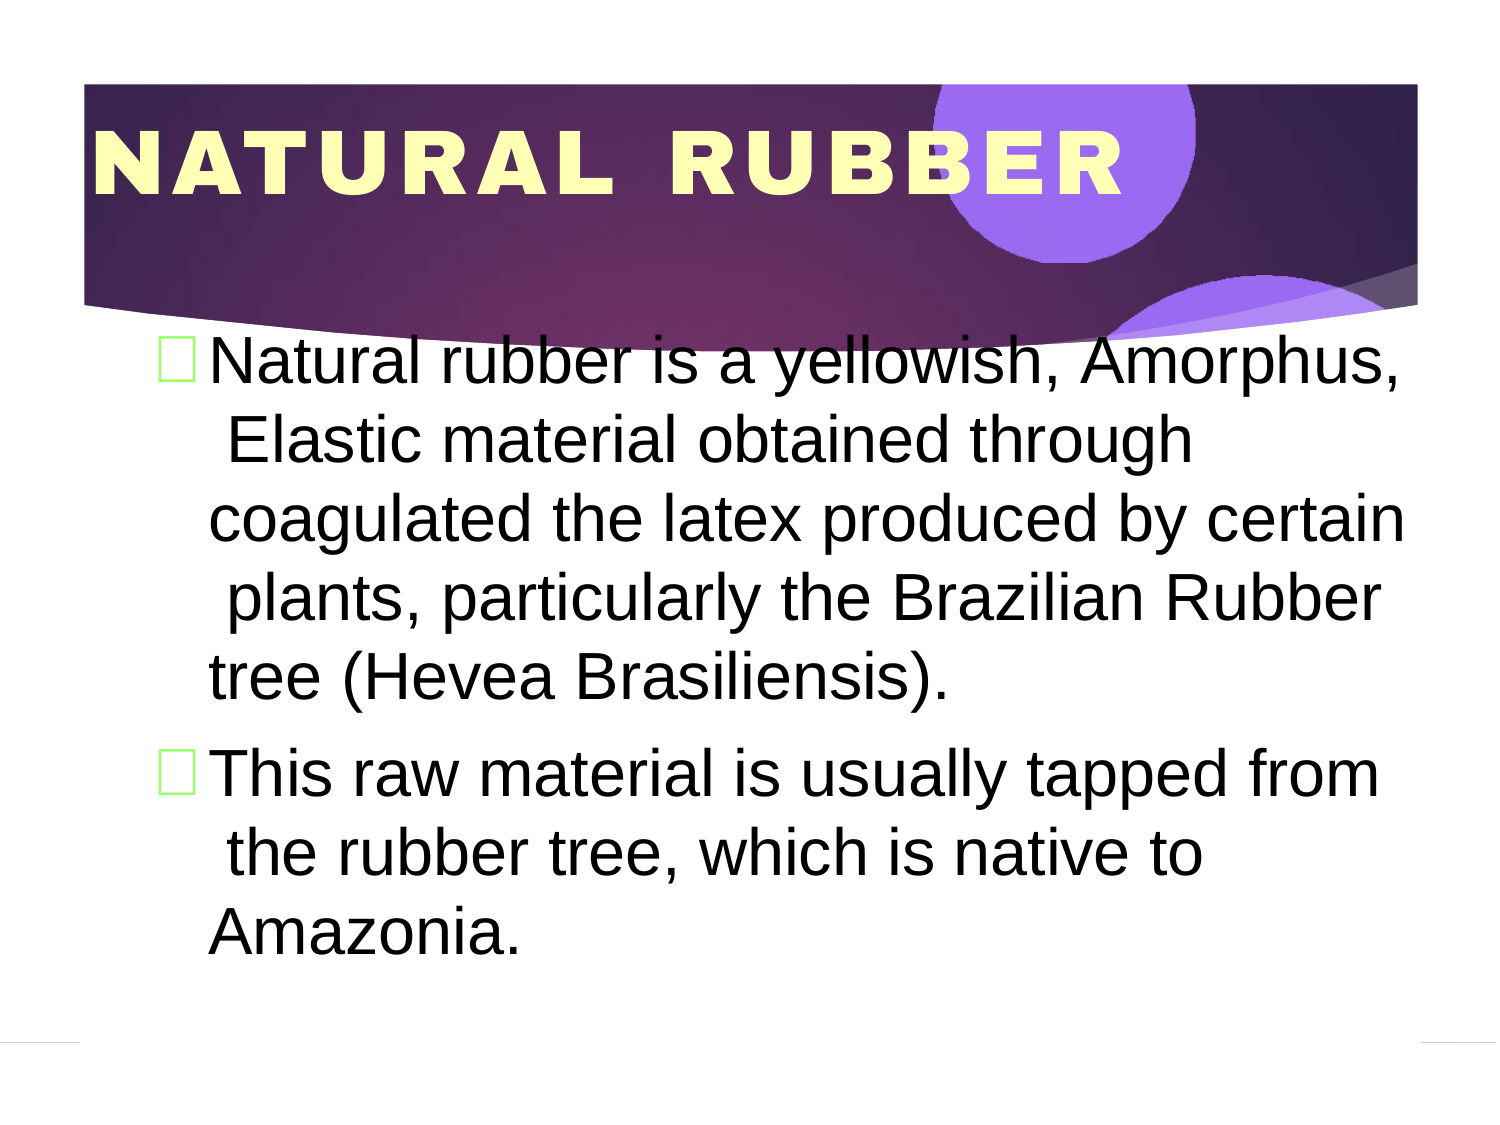

# NATURAL RUBBER
Natural rubber is a yellowish, Amorphus,  Elastic material obtained through  coagulated the latex produced by certain  plants, particularly the Brazilian Rubber  tree (Hevea Brasiliensis).
This raw material is usually tapped from  the rubber tree, which is native to  Amazonia.